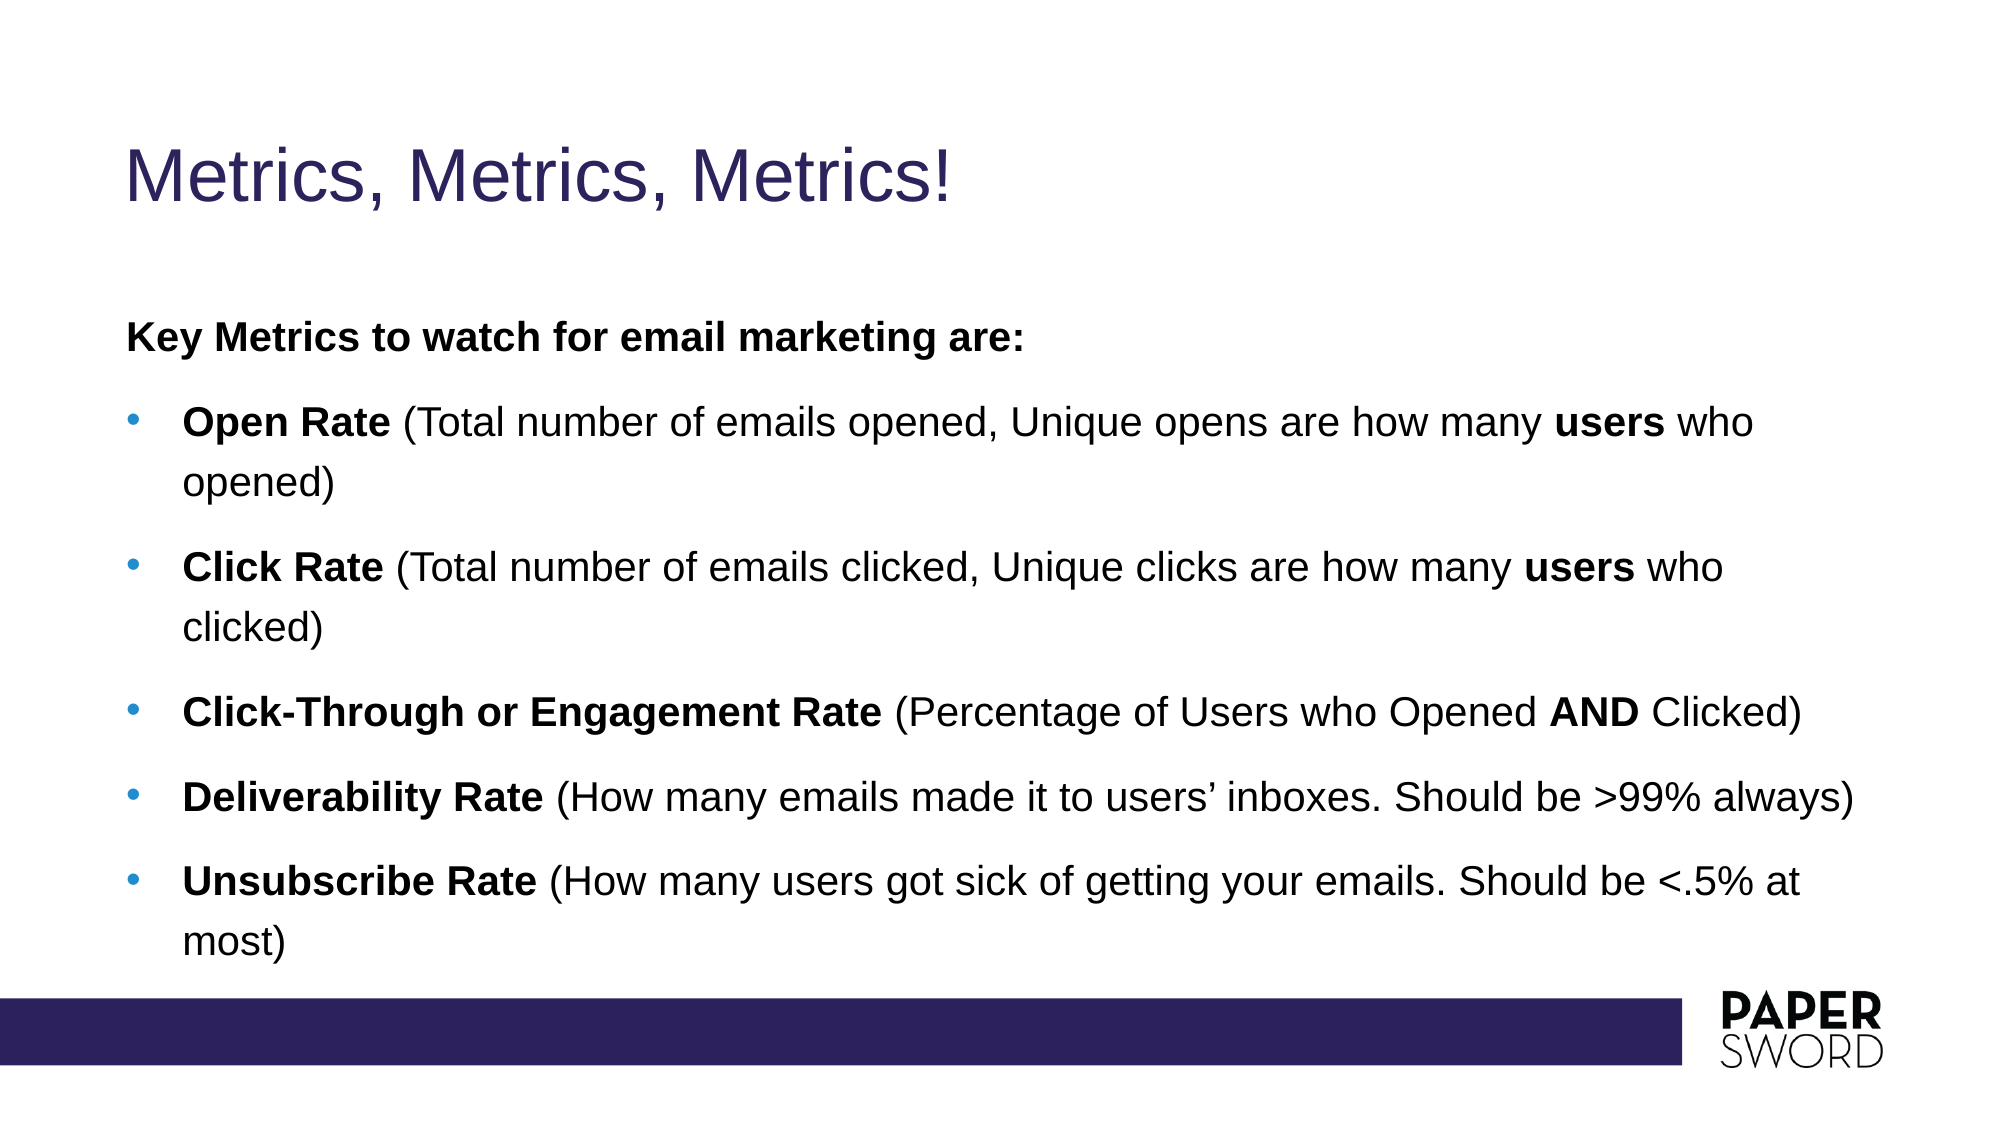

# Metrics, Metrics, Metrics!
Key Metrics to watch for email marketing are:
Open Rate (Total number of emails opened, Unique opens are how many users who opened)
Click Rate (Total number of emails clicked, Unique clicks are how many users who clicked)
Click-Through or Engagement Rate (Percentage of Users who Opened AND Clicked)
Deliverability Rate (How many emails made it to users’ inboxes. Should be >99% always)
Unsubscribe Rate (How many users got sick of getting your emails. Should be <.5% at most)